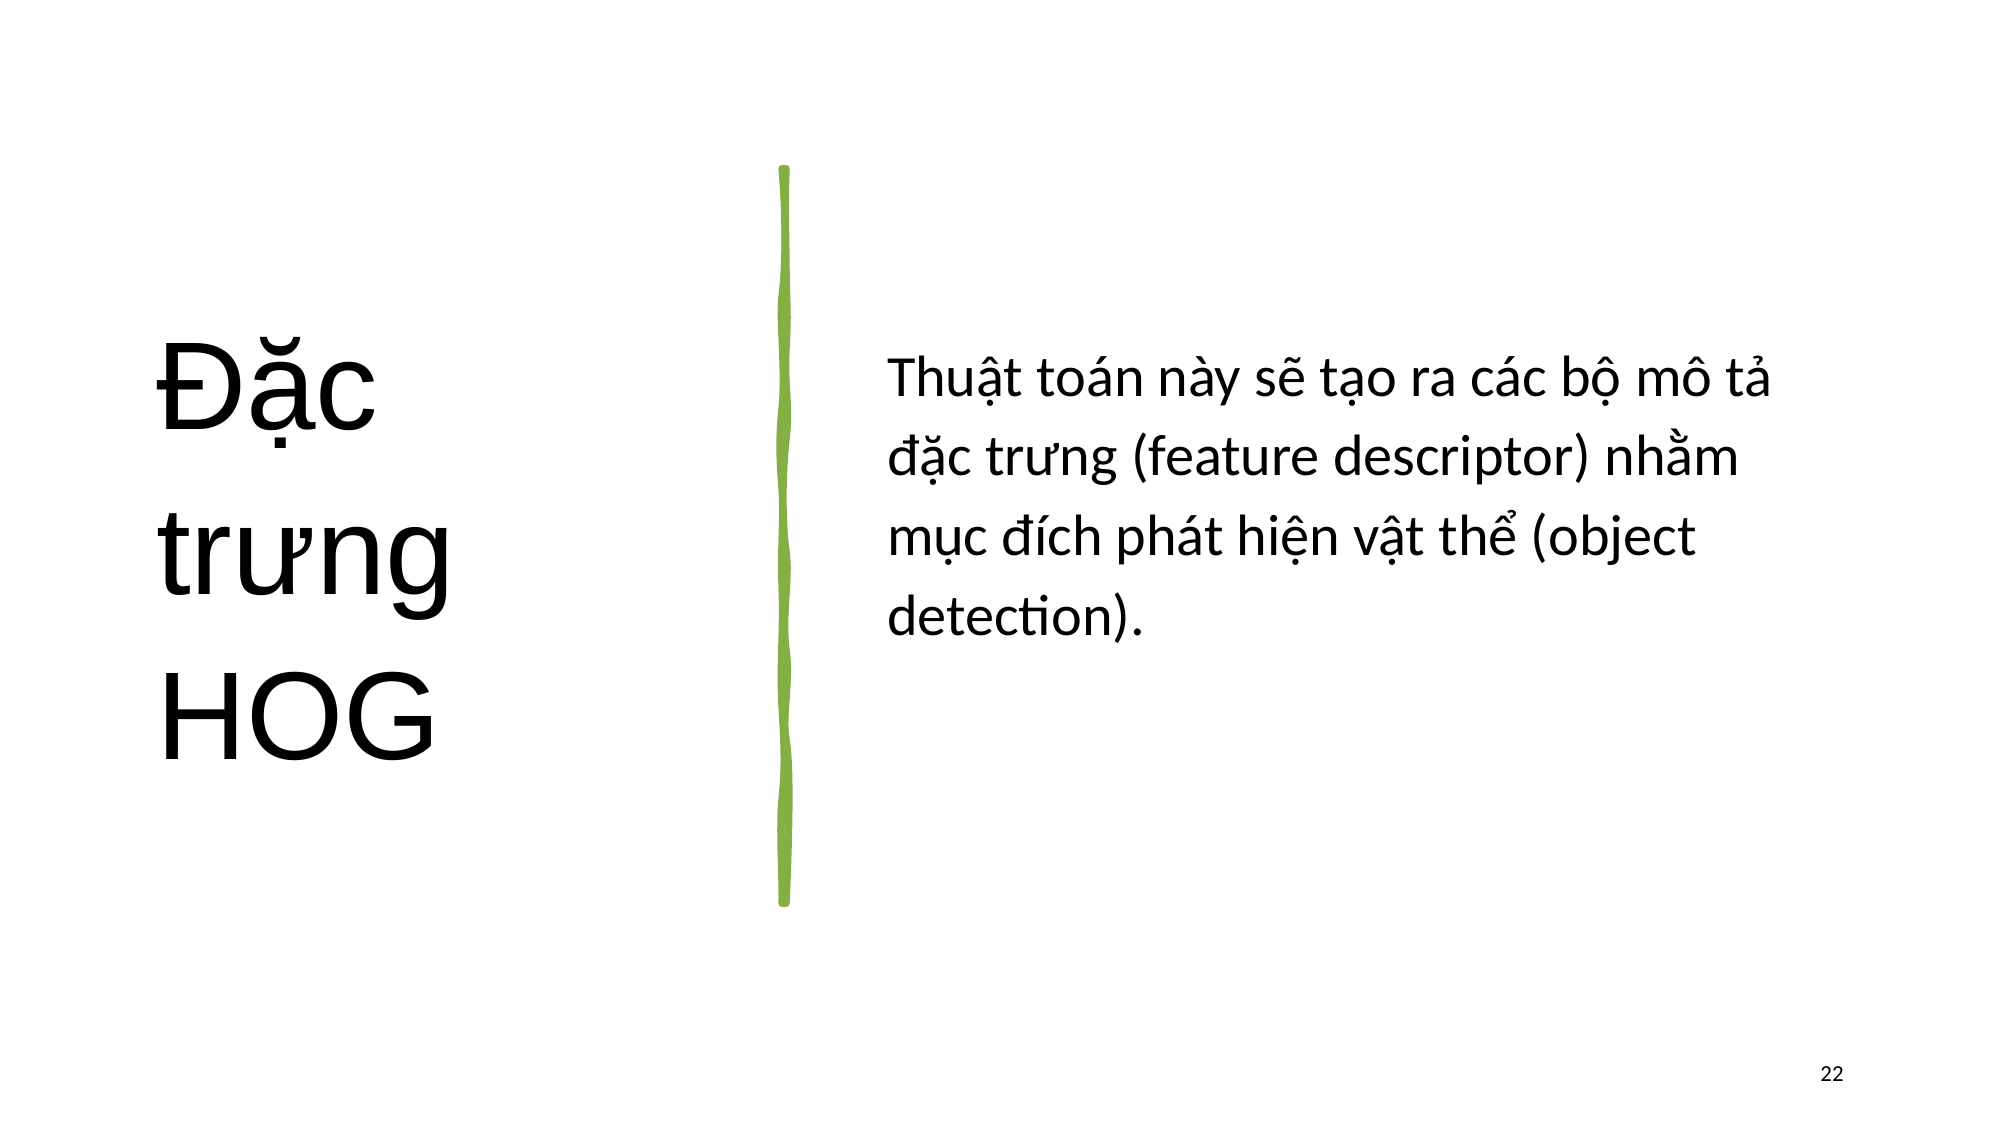

# Đặc trưng HOG
Thuật toán này sẽ tạo ra các bộ mô tả đặc trưng (feature descriptor) nhằm mục đích phát hiện vật thể (object detection).

22